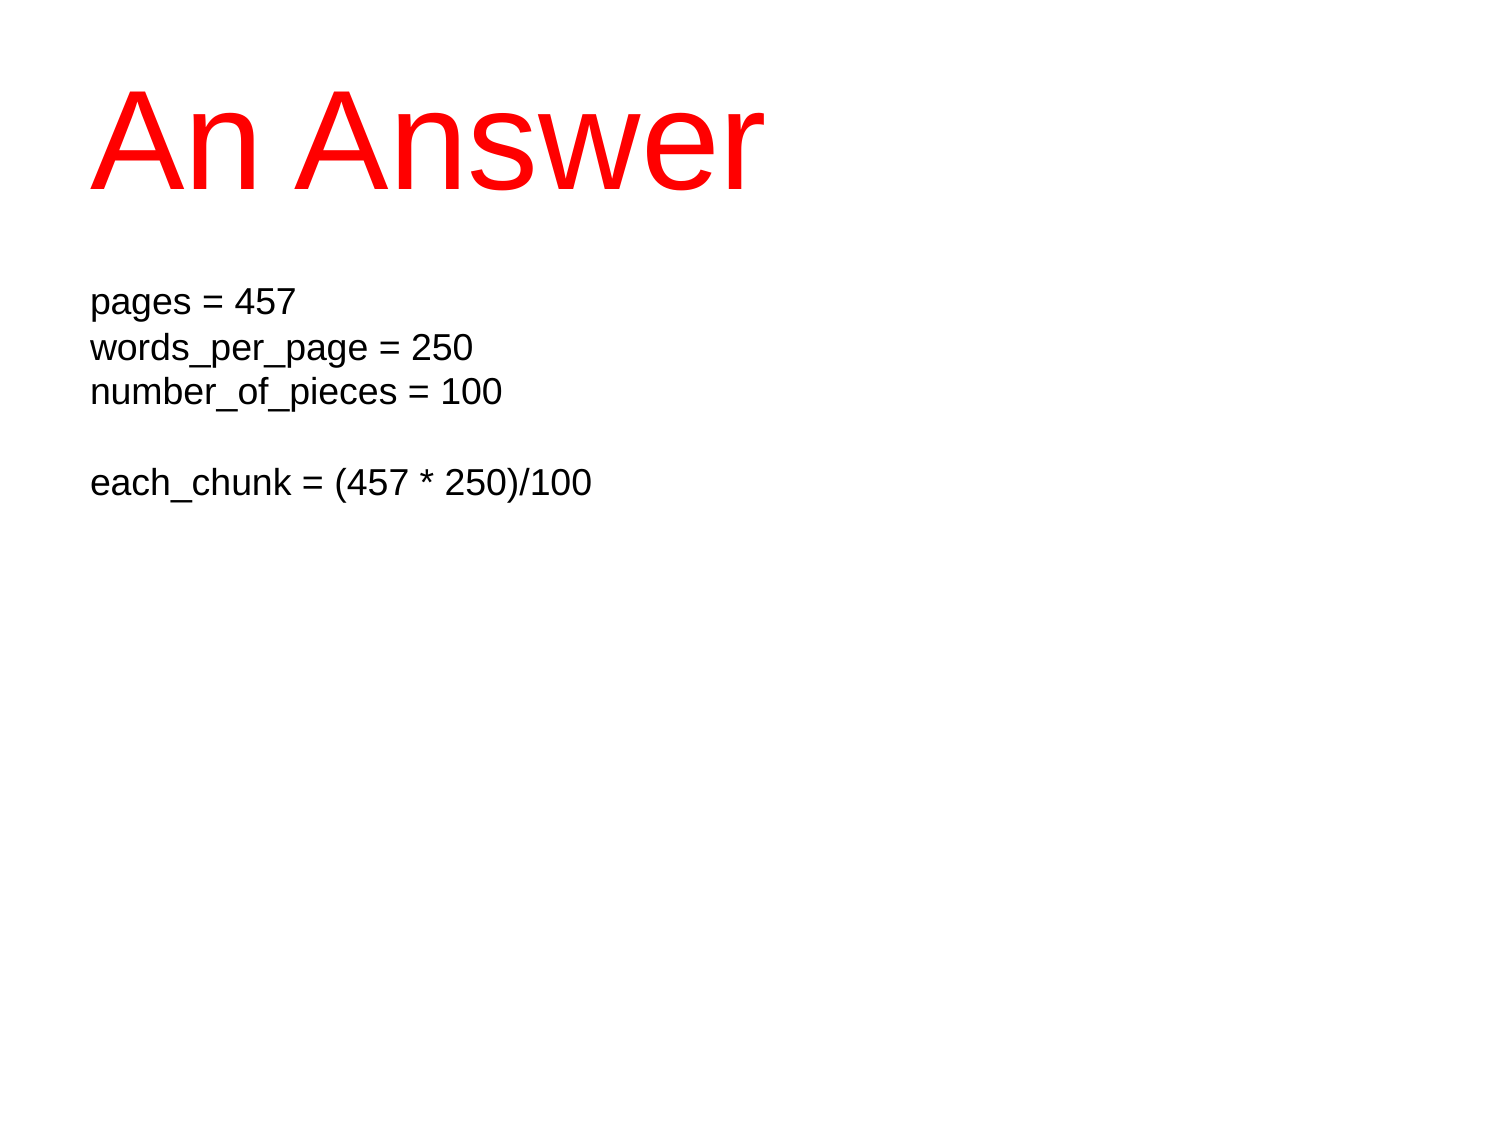

# An Answer
pages = 457
words_per_page = 250
number_of_pieces = 100

each_chunk = (457 * 250)/100